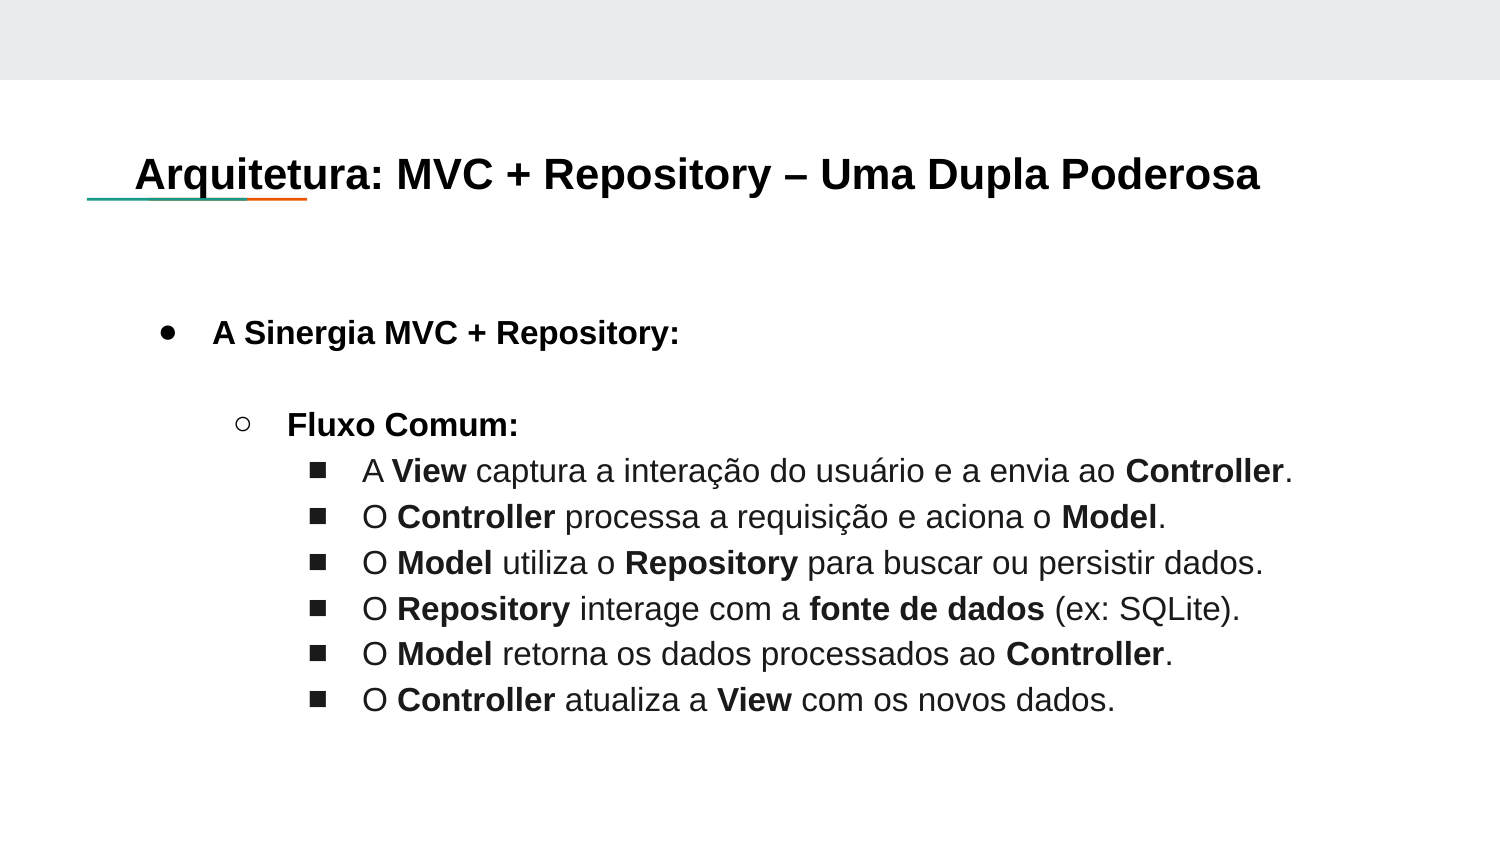

# Arquitetura: MVC + Repository – Uma Dupla Poderosa

A Sinergia MVC + Repository:
Fluxo Comum:
A View captura a interação do usuário e a envia ao Controller.
O Controller processa a requisição e aciona o Model.
O Model utiliza o Repository para buscar ou persistir dados.
O Repository interage com a fonte de dados (ex: SQLite).
O Model retorna os dados processados ao Controller.
O Controller atualiza a View com os novos dados.